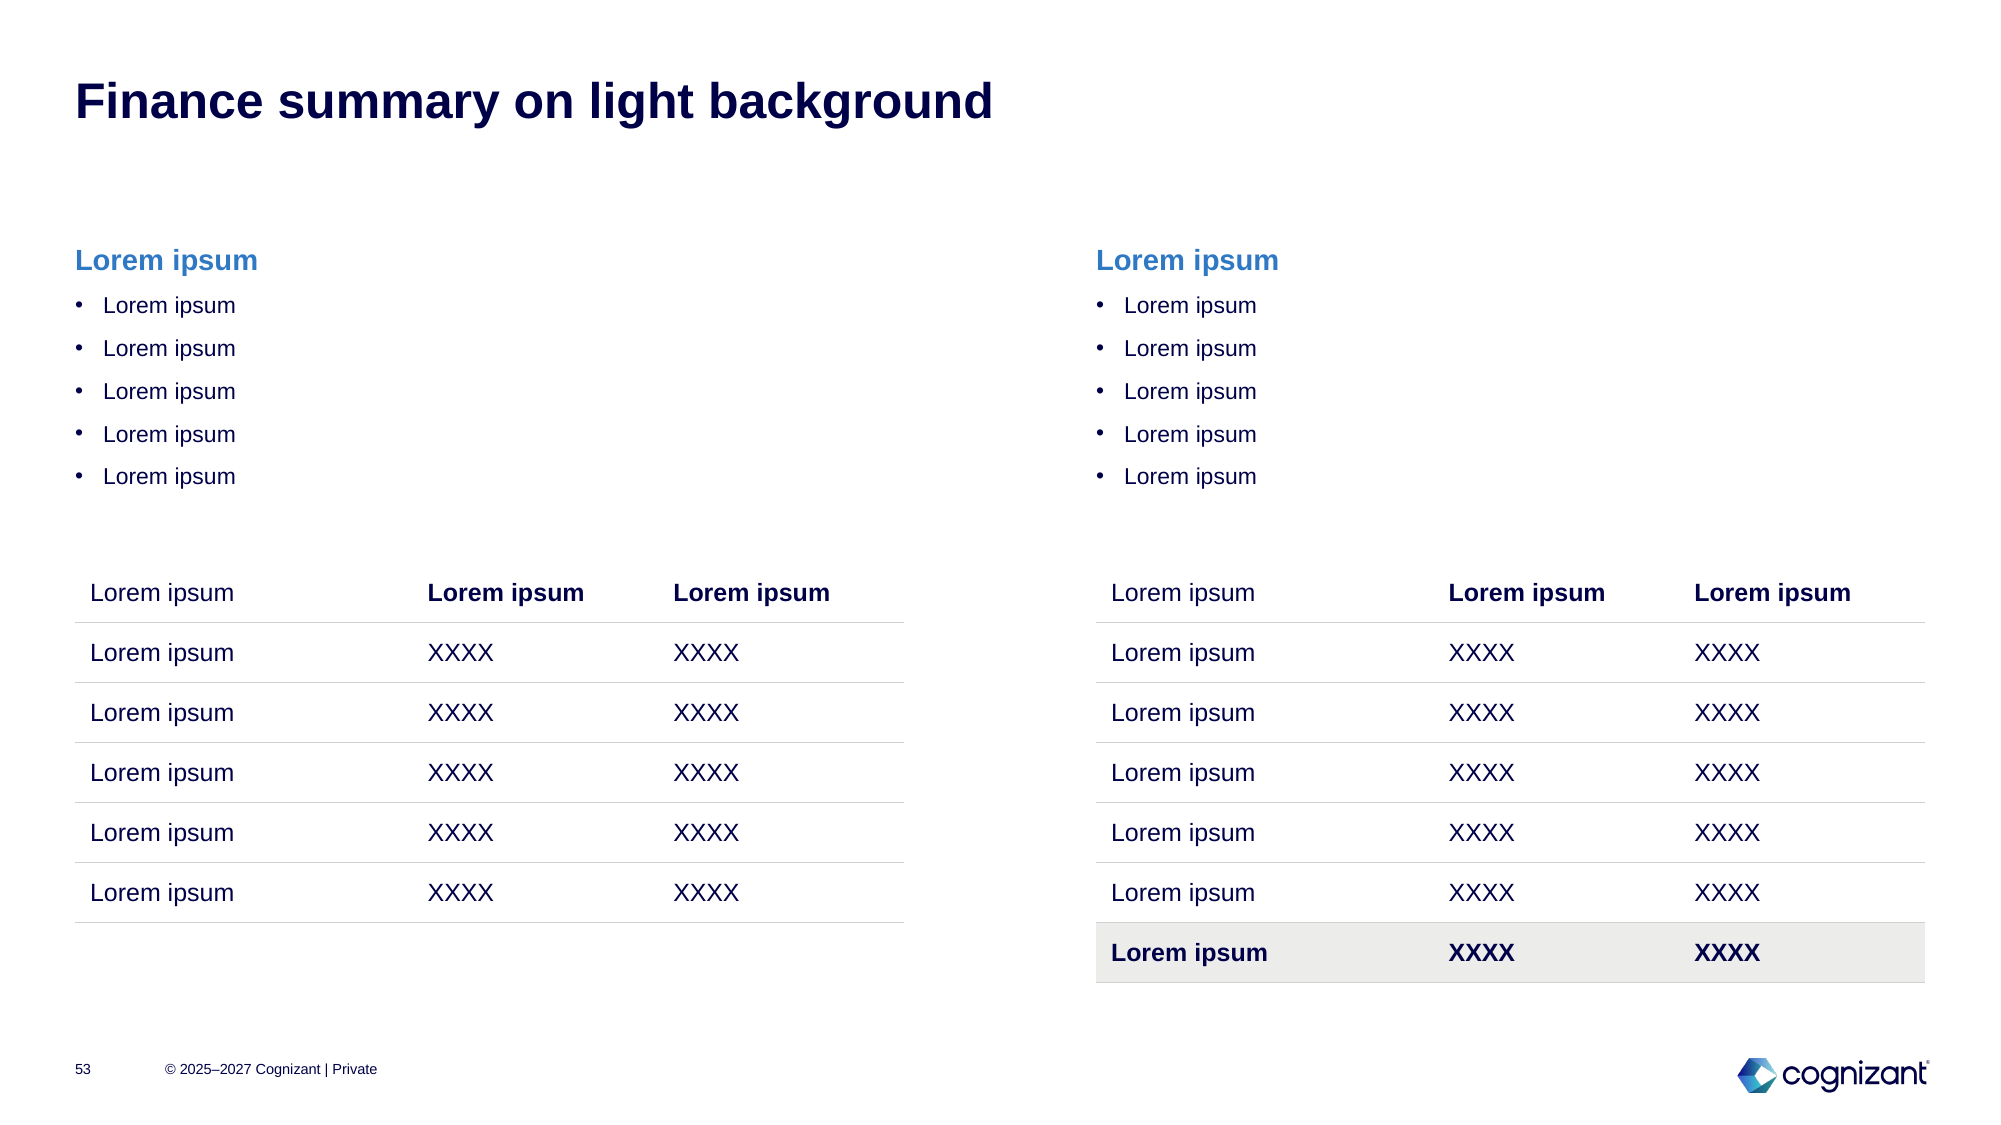

# Finance summary on light background
Lorem ipsum
Lorem ipsum
Lorem ipsum
Lorem ipsum
Lorem ipsum
Lorem ipsum
Lorem ipsum
Lorem ipsum
Lorem ipsum
Lorem ipsum
Lorem ipsum
Lorem ipsum
| Lorem ipsum | Lorem ipsum | Lorem ipsum |
| --- | --- | --- |
| Lorem ipsum | XXXX | XXXX |
| Lorem ipsum | XXXX | XXXX |
| Lorem ipsum | XXXX | XXXX |
| Lorem ipsum | XXXX | XXXX |
| Lorem ipsum | XXXX | XXXX |
| Lorem ipsum | Lorem ipsum | Lorem ipsum |
| --- | --- | --- |
| Lorem ipsum | XXXX | XXXX |
| Lorem ipsum | XXXX | XXXX |
| Lorem ipsum | XXXX | XXXX |
| Lorem ipsum | XXXX | XXXX |
| Lorem ipsum | XXXX | XXXX |
| Lorem ipsum | XXXX | XXXX |
53
© 2025–2027 Cognizant | Private